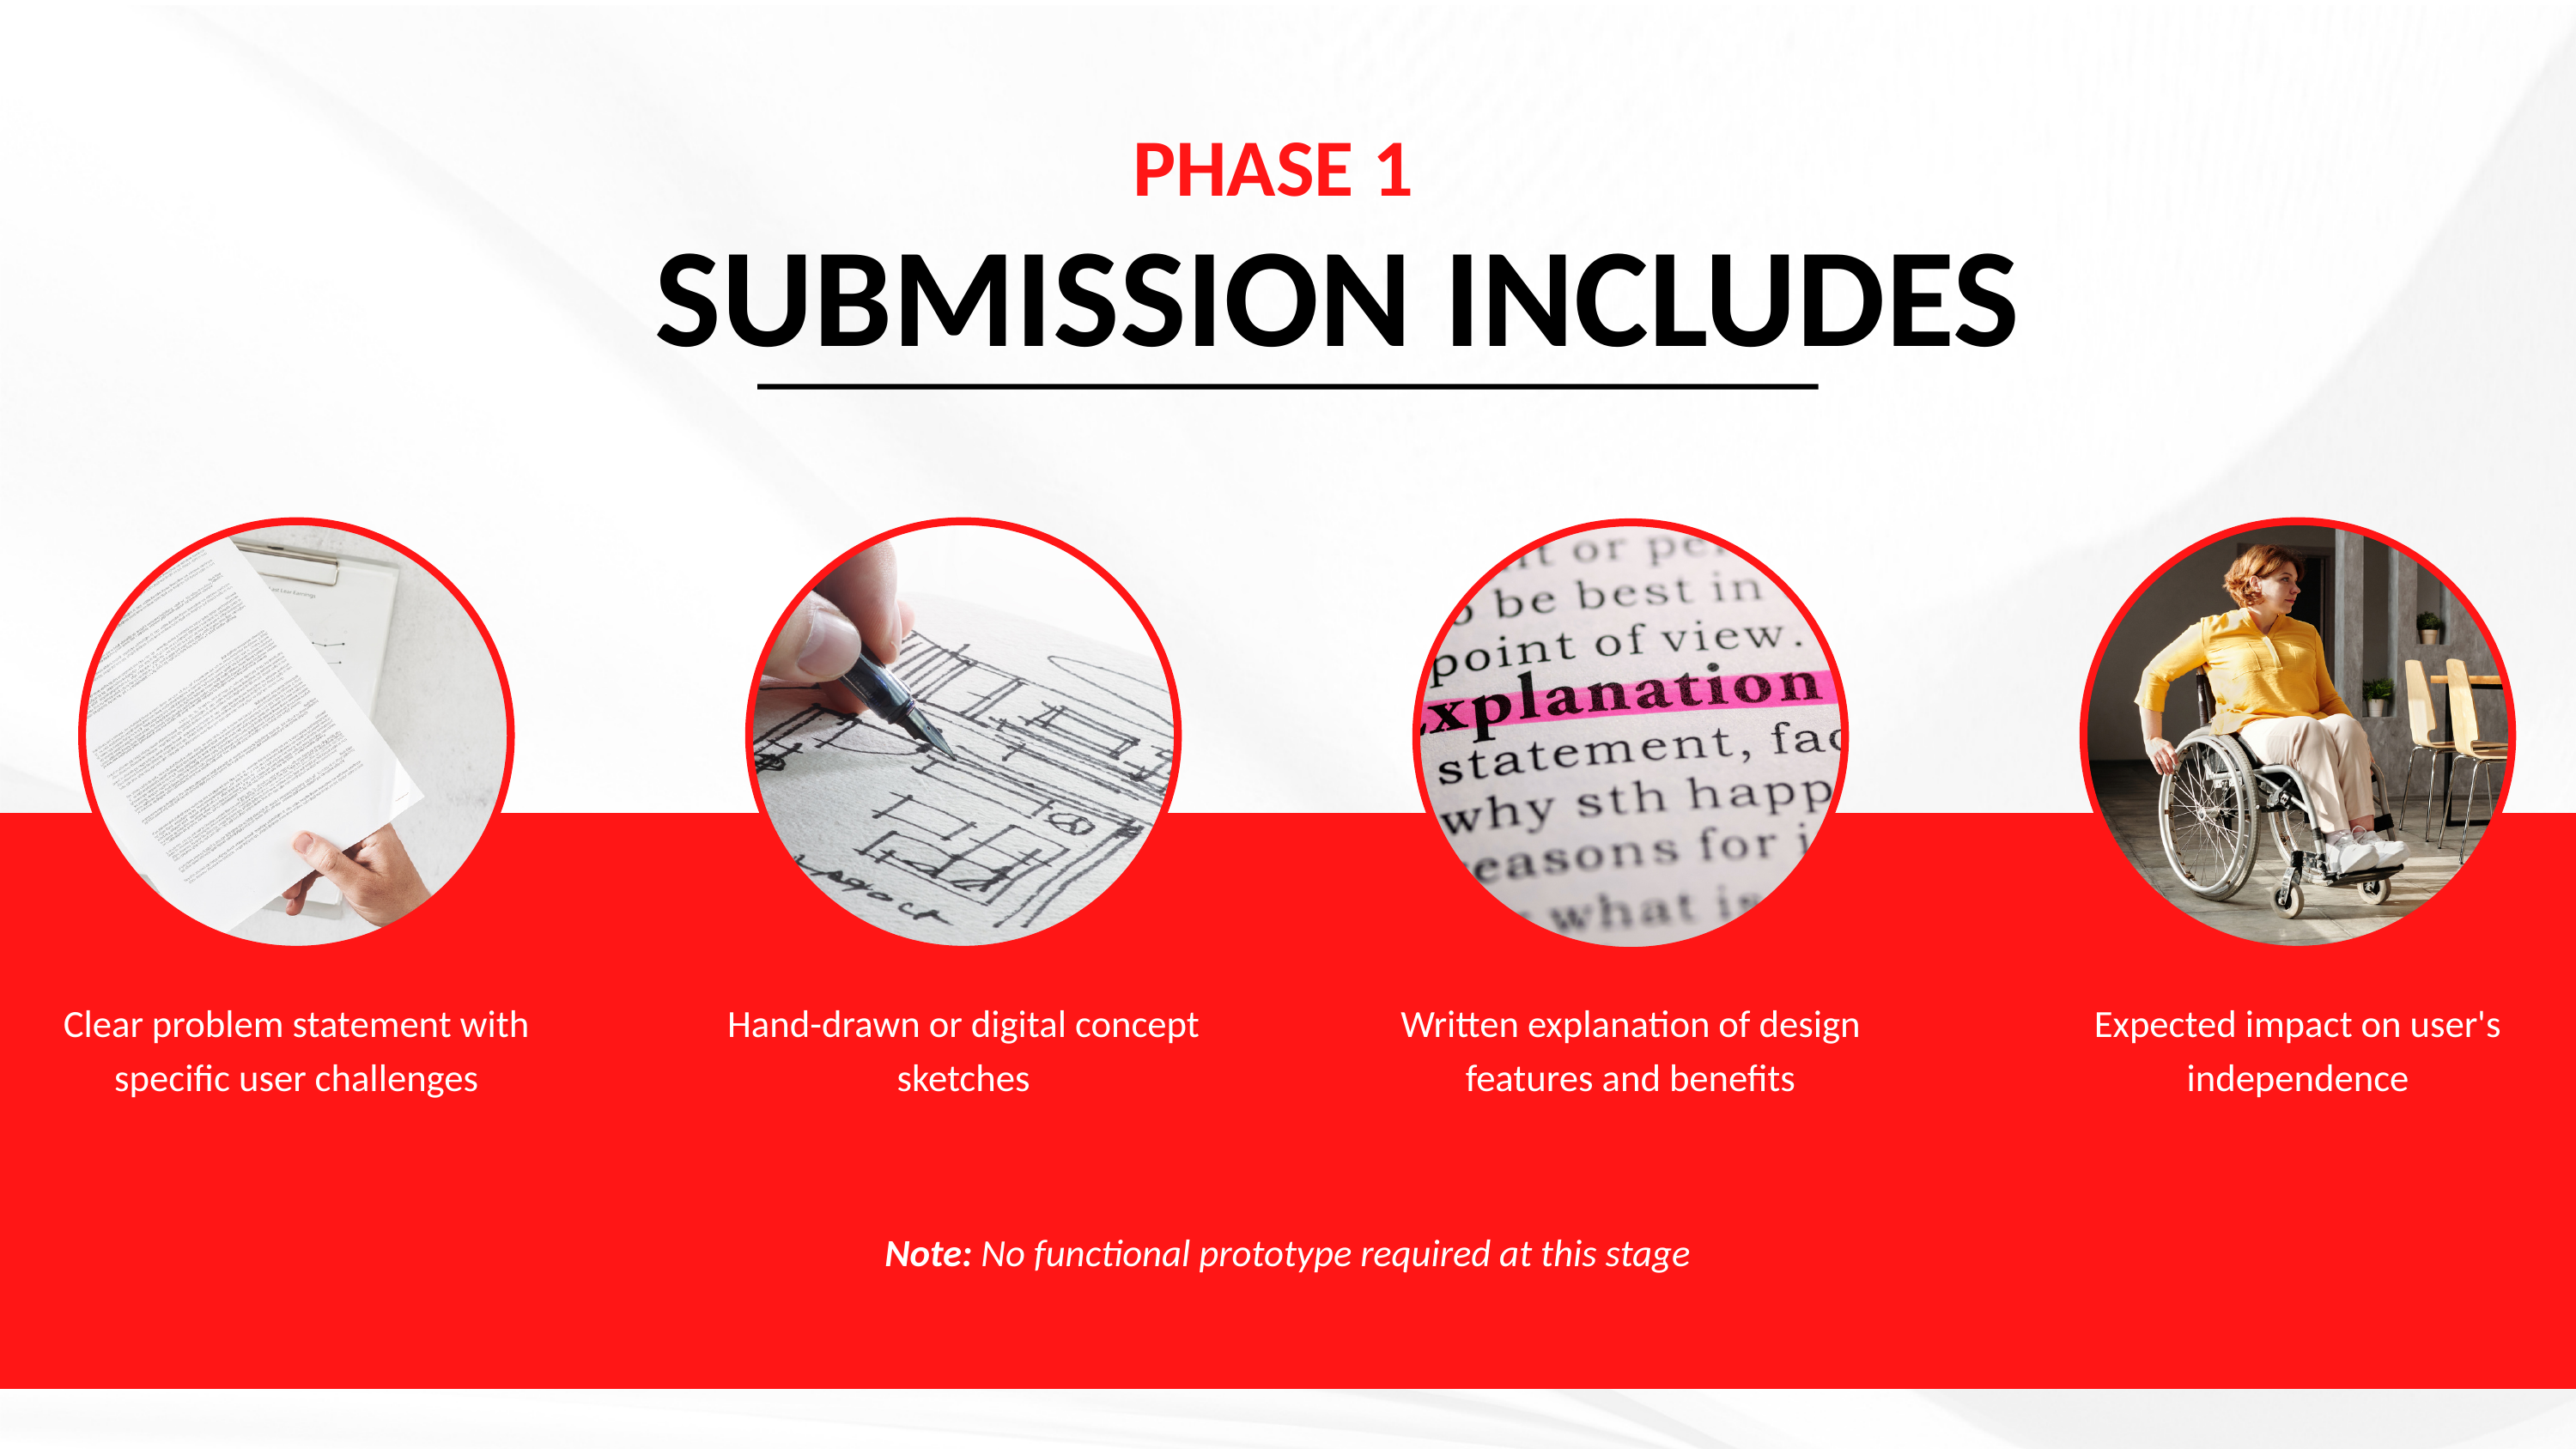

PHASE 1
SUBMISSION INCLUDES

Clear problem statement with specific user challenges
Hand-drawn or digital concept sketches

Written explanation of design features and benefits
Expected impact on user's independence

Note: No functional prototype required at this stage